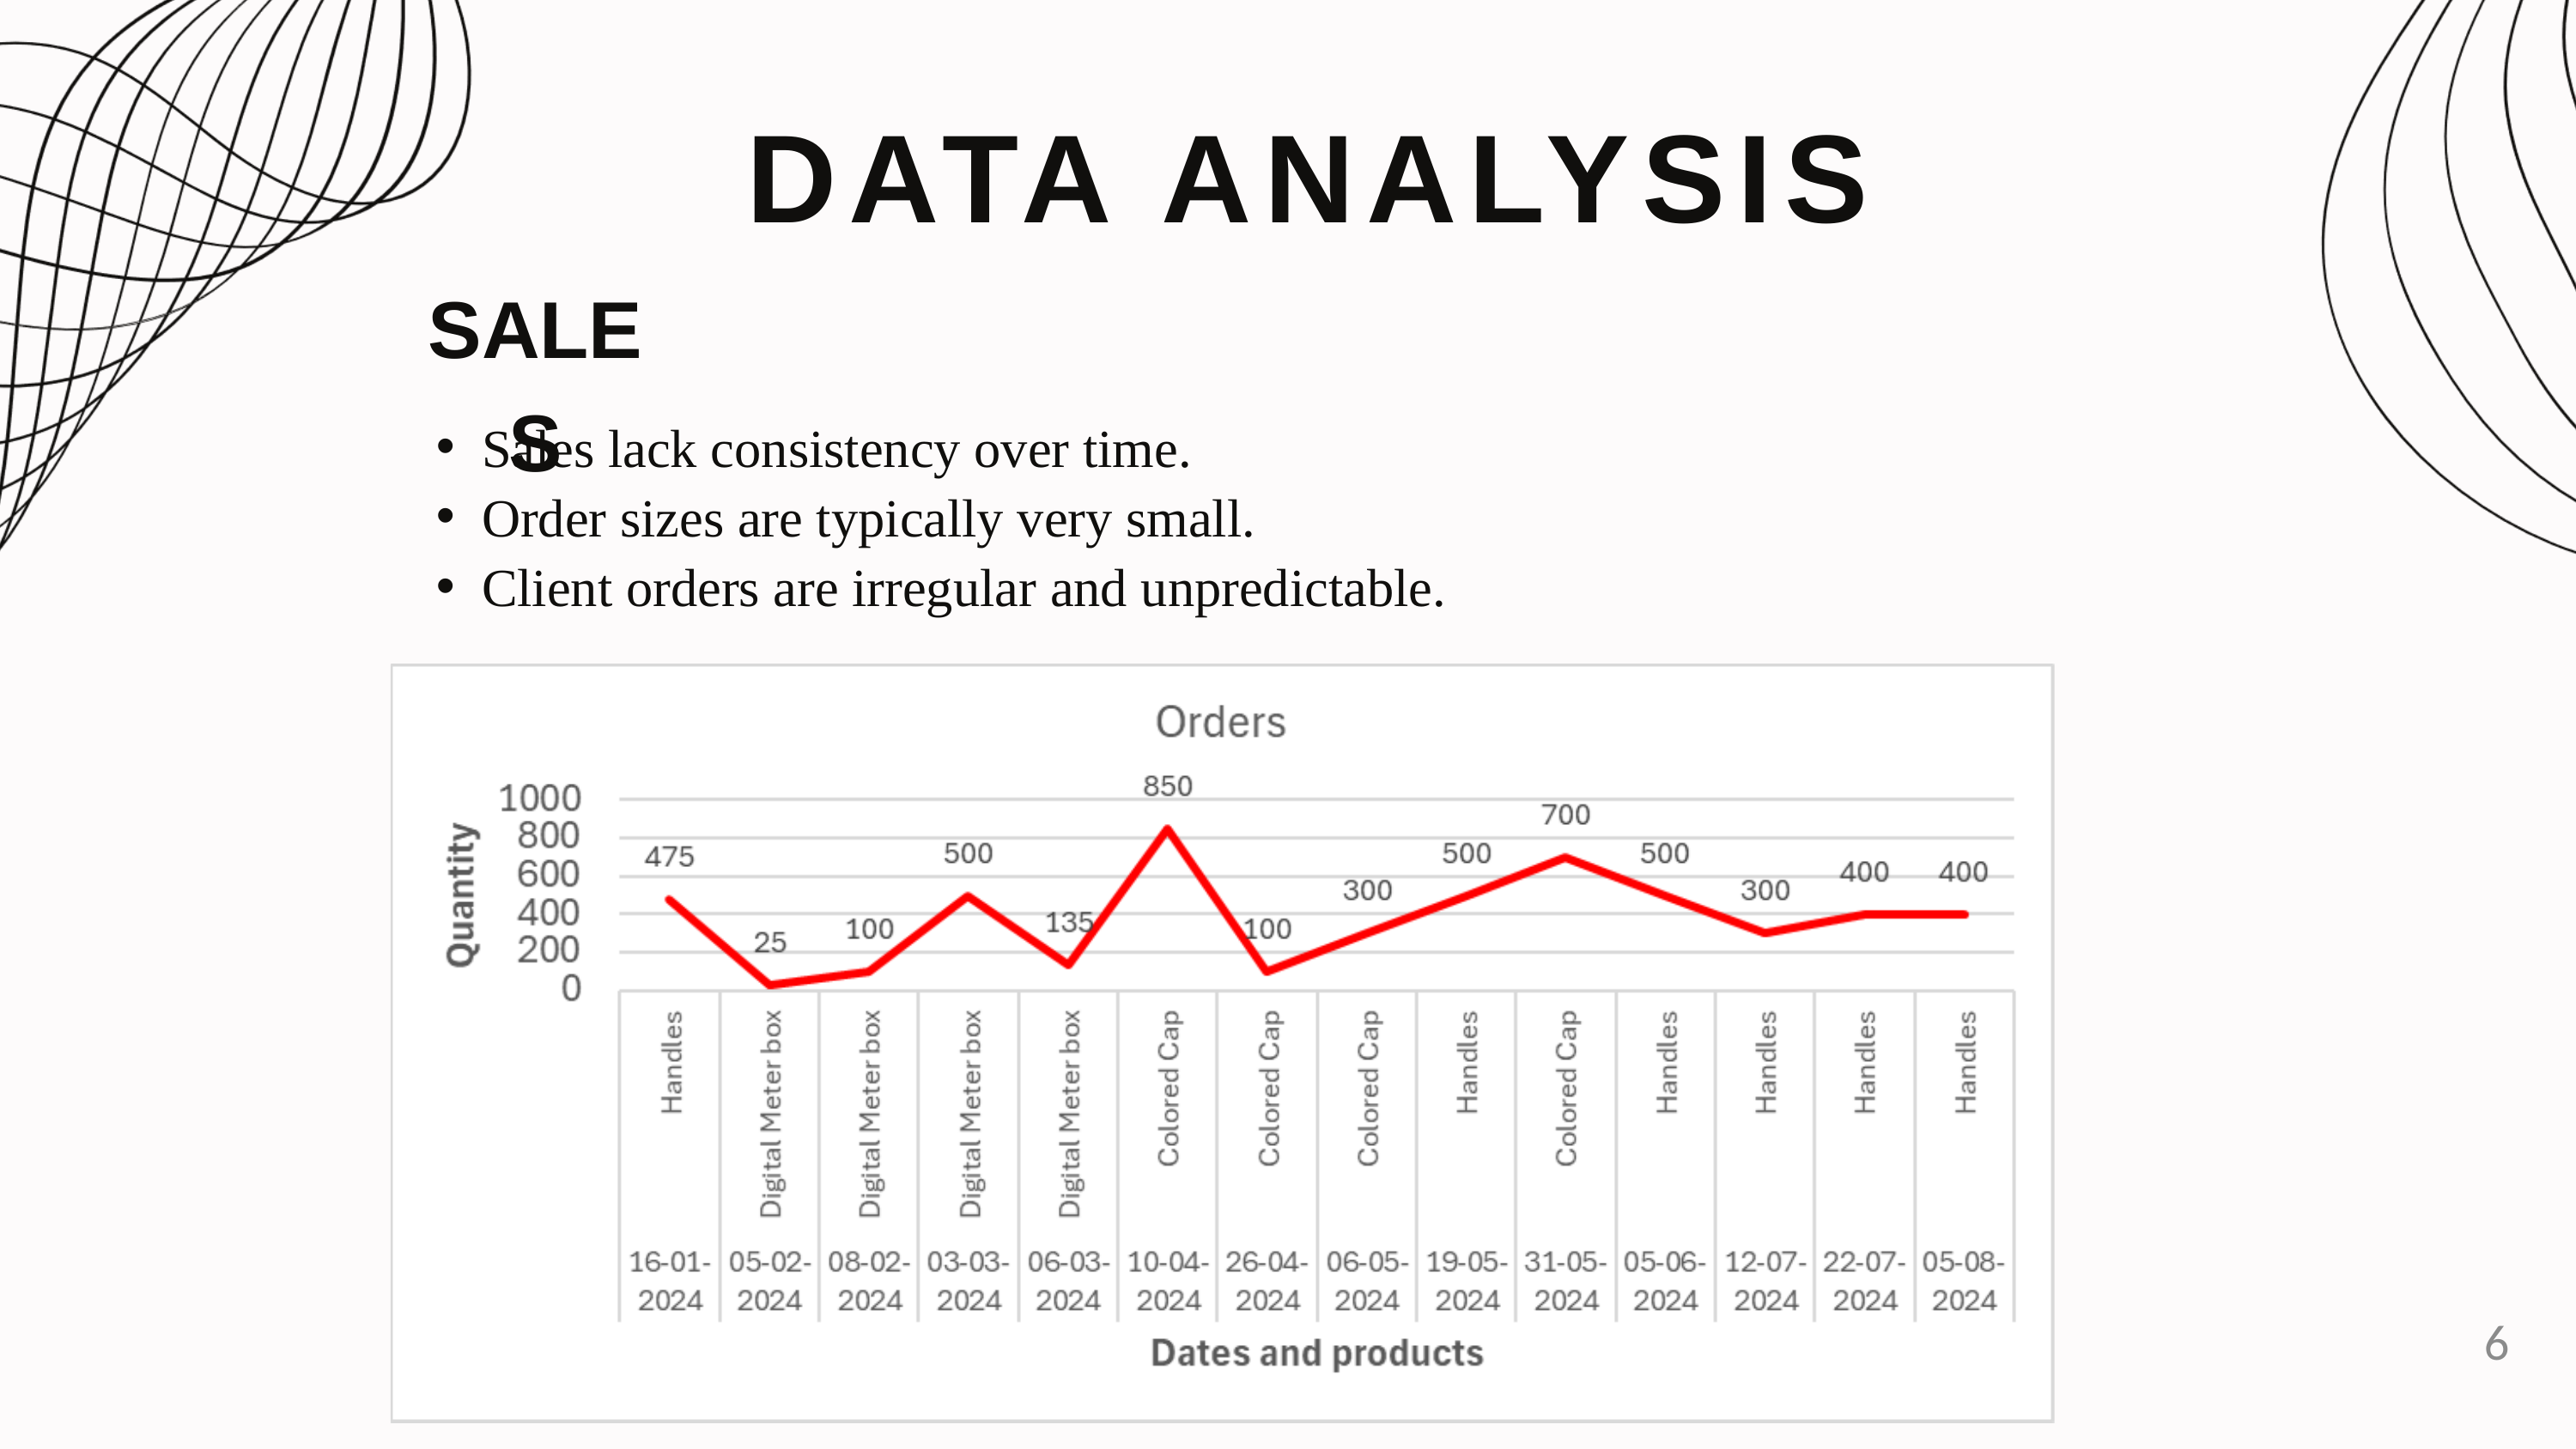

DATA ANALYSIS
SALES
Sales lack consistency over time.
Order sizes are typically very small.
Client orders are irregular and unpredictable.

6